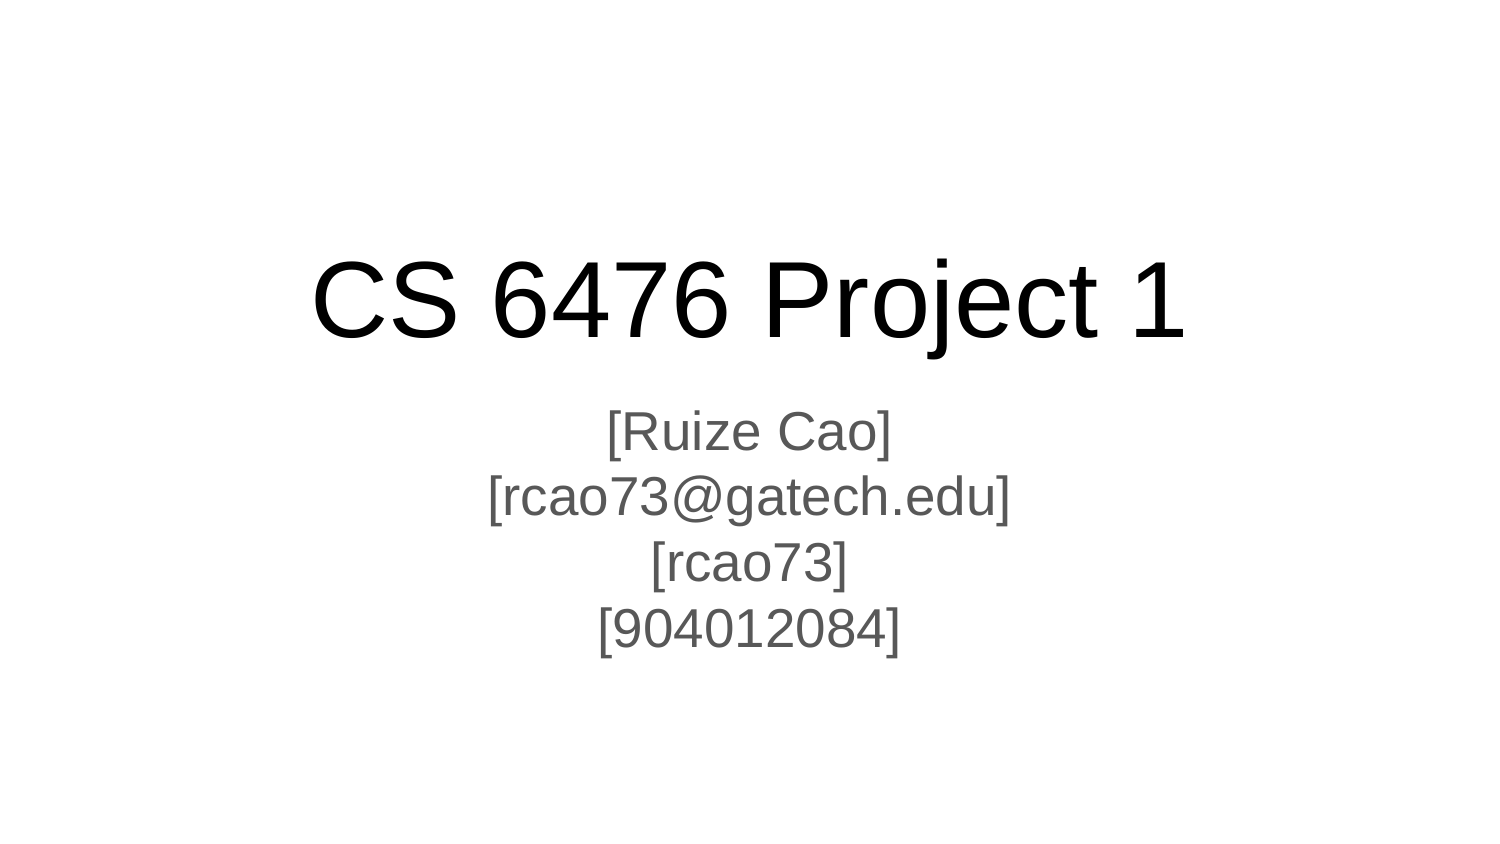

# CS 6476 Project 1
[Ruize Cao]
[rcao73@gatech.edu]
[rcao73]
[904012084]